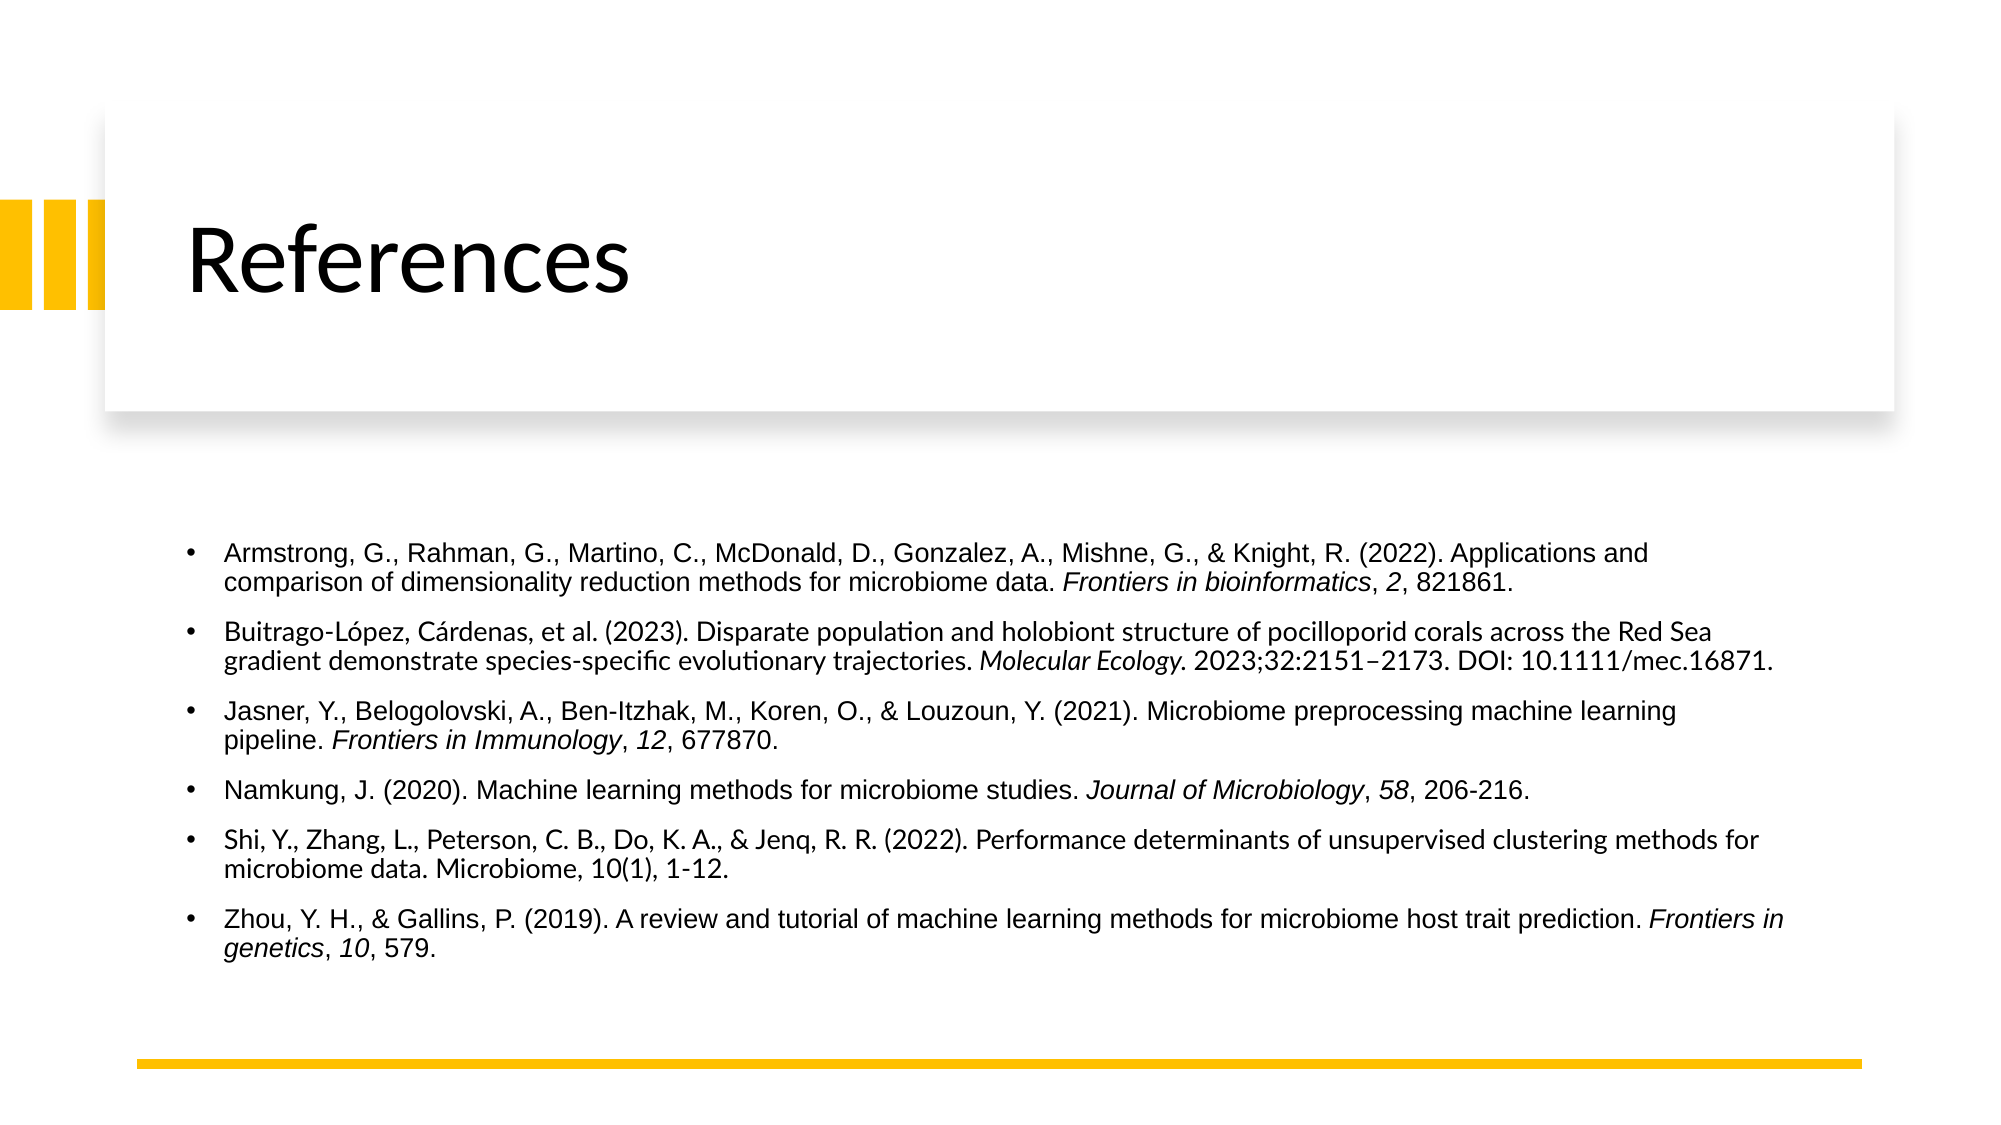

# References

Armstrong, G., Rahman, G., Martino, C., McDonald, D., Gonzalez, A., Mishne, G., & Knight, R. (2022). Applications and comparison of dimensionality reduction methods for microbiome data. Frontiers in bioinformatics, 2, 821861.
Buitrago-López, Cárdenas, et al. (2023). Disparate population and holobiont structure of pocilloporid corals across the Red Sea gradient demonstrate species-specific evolutionary trajectories. Molecular Ecology. 2023;32:2151–2173. DOI: 10.1111/mec.16871.
Jasner, Y., Belogolovski, A., Ben-Itzhak, M., Koren, O., & Louzoun, Y. (2021). Microbiome preprocessing machine learning pipeline. Frontiers in Immunology, 12, 677870.
Namkung, J. (2020). Machine learning methods for microbiome studies. Journal of Microbiology, 58, 206-216.
Shi, Y., Zhang, L., Peterson, C. B., Do, K. A., & Jenq, R. R. (2022). Performance determinants of unsupervised clustering methods for microbiome data. Microbiome, 10(1), 1-12.
Zhou, Y. H., & Gallins, P. (2019). A review and tutorial of machine learning methods for microbiome host trait prediction. Frontiers in genetics, 10, 579.